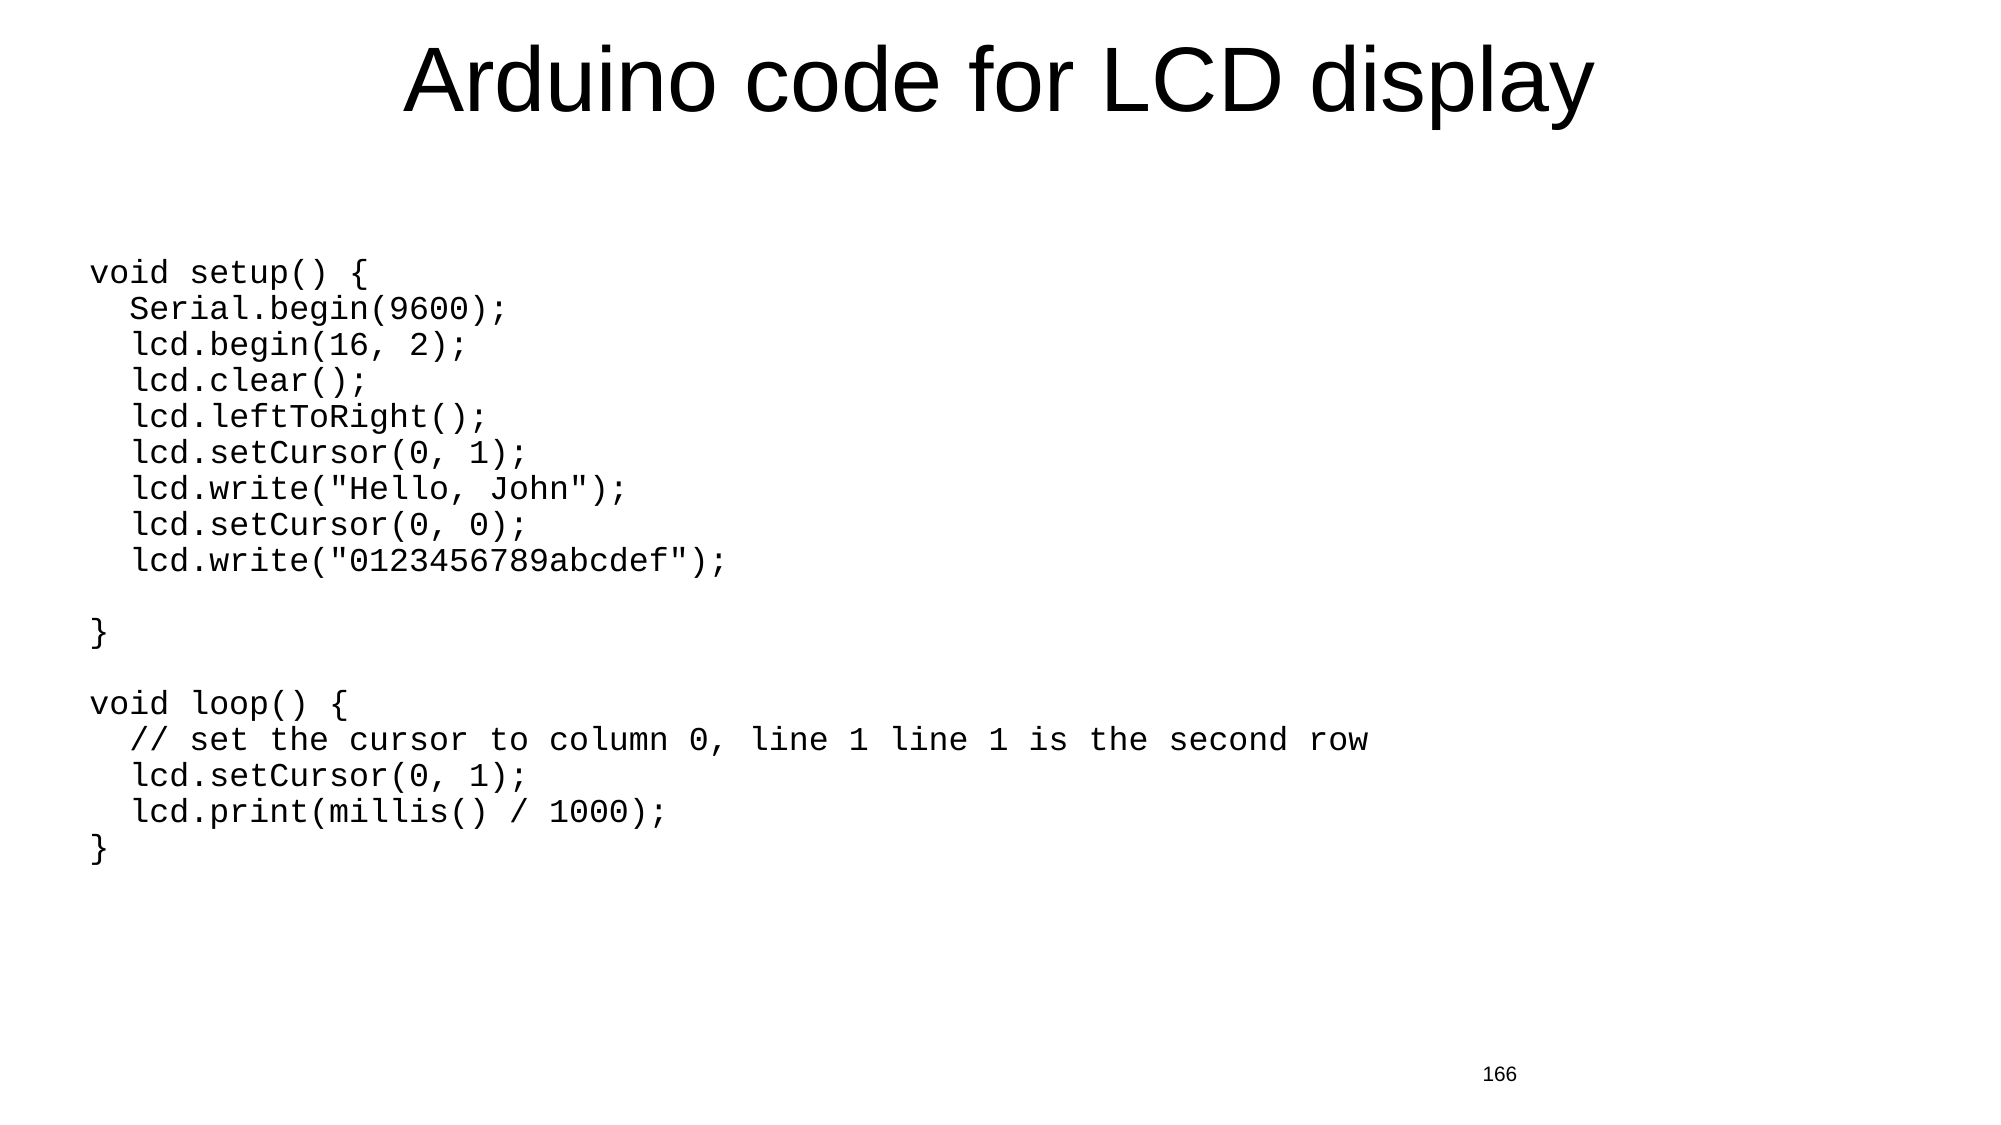

# Arduino code for LCD display
void setup() {
  Serial.begin(9600);
  lcd.begin(16, 2);
  lcd.clear();
  lcd.leftToRight();
  lcd.setCursor(0, 1);
  lcd.write("Hello, John");
  lcd.setCursor(0, 0);
  lcd.write("0123456789abcdef");

}

void loop() {
  // set the cursor to column 0, line 1 line 1 is the second row
  lcd.setCursor(0, 1);
  lcd.print(millis() / 1000);
}

166